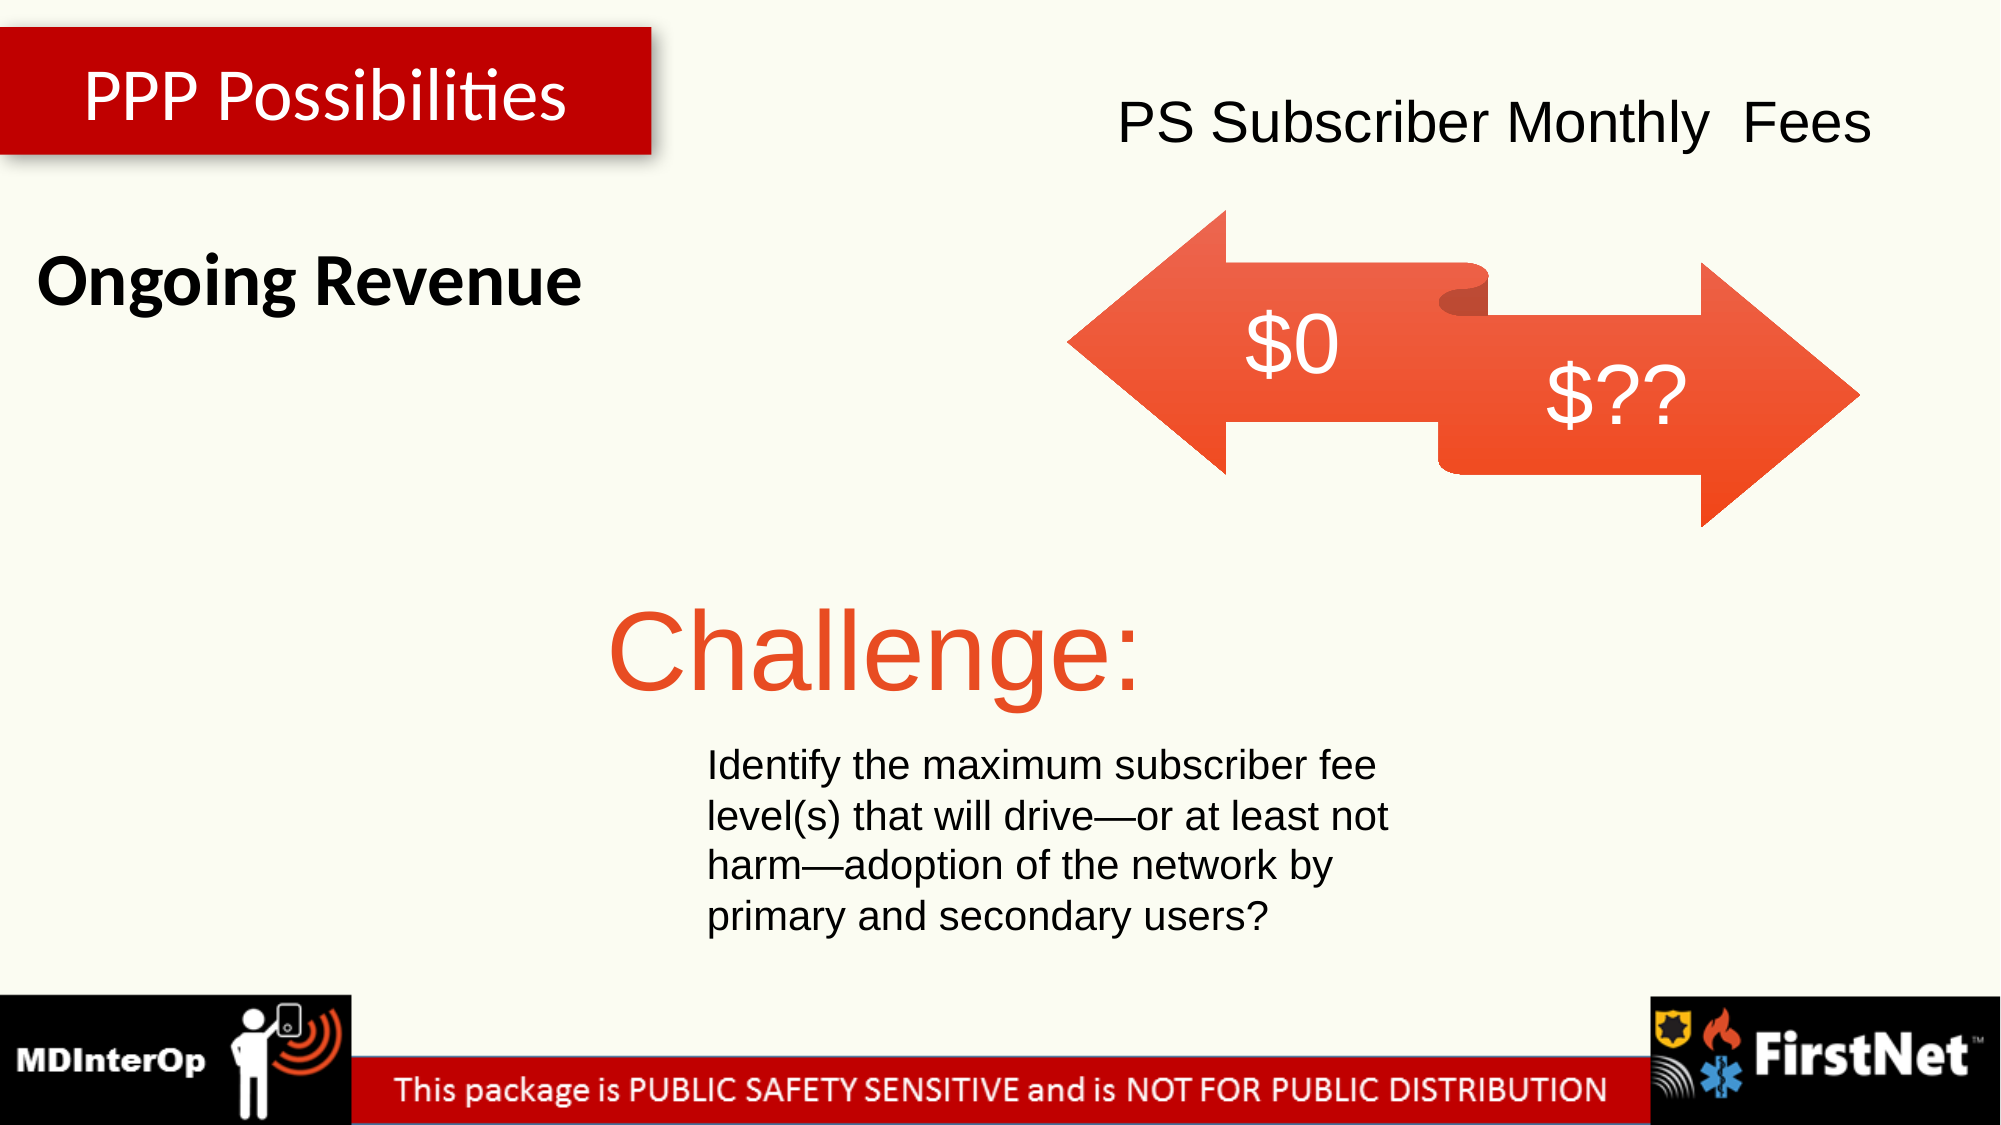

PPP Possibilities
PS Subscriber Monthly  Fees
$0
$??
Ongoing Revenue
Challenge:
Identify the maximum subscriber fee level(s) that will drive—or at least not harm—adoption of the network by primary and secondary users?